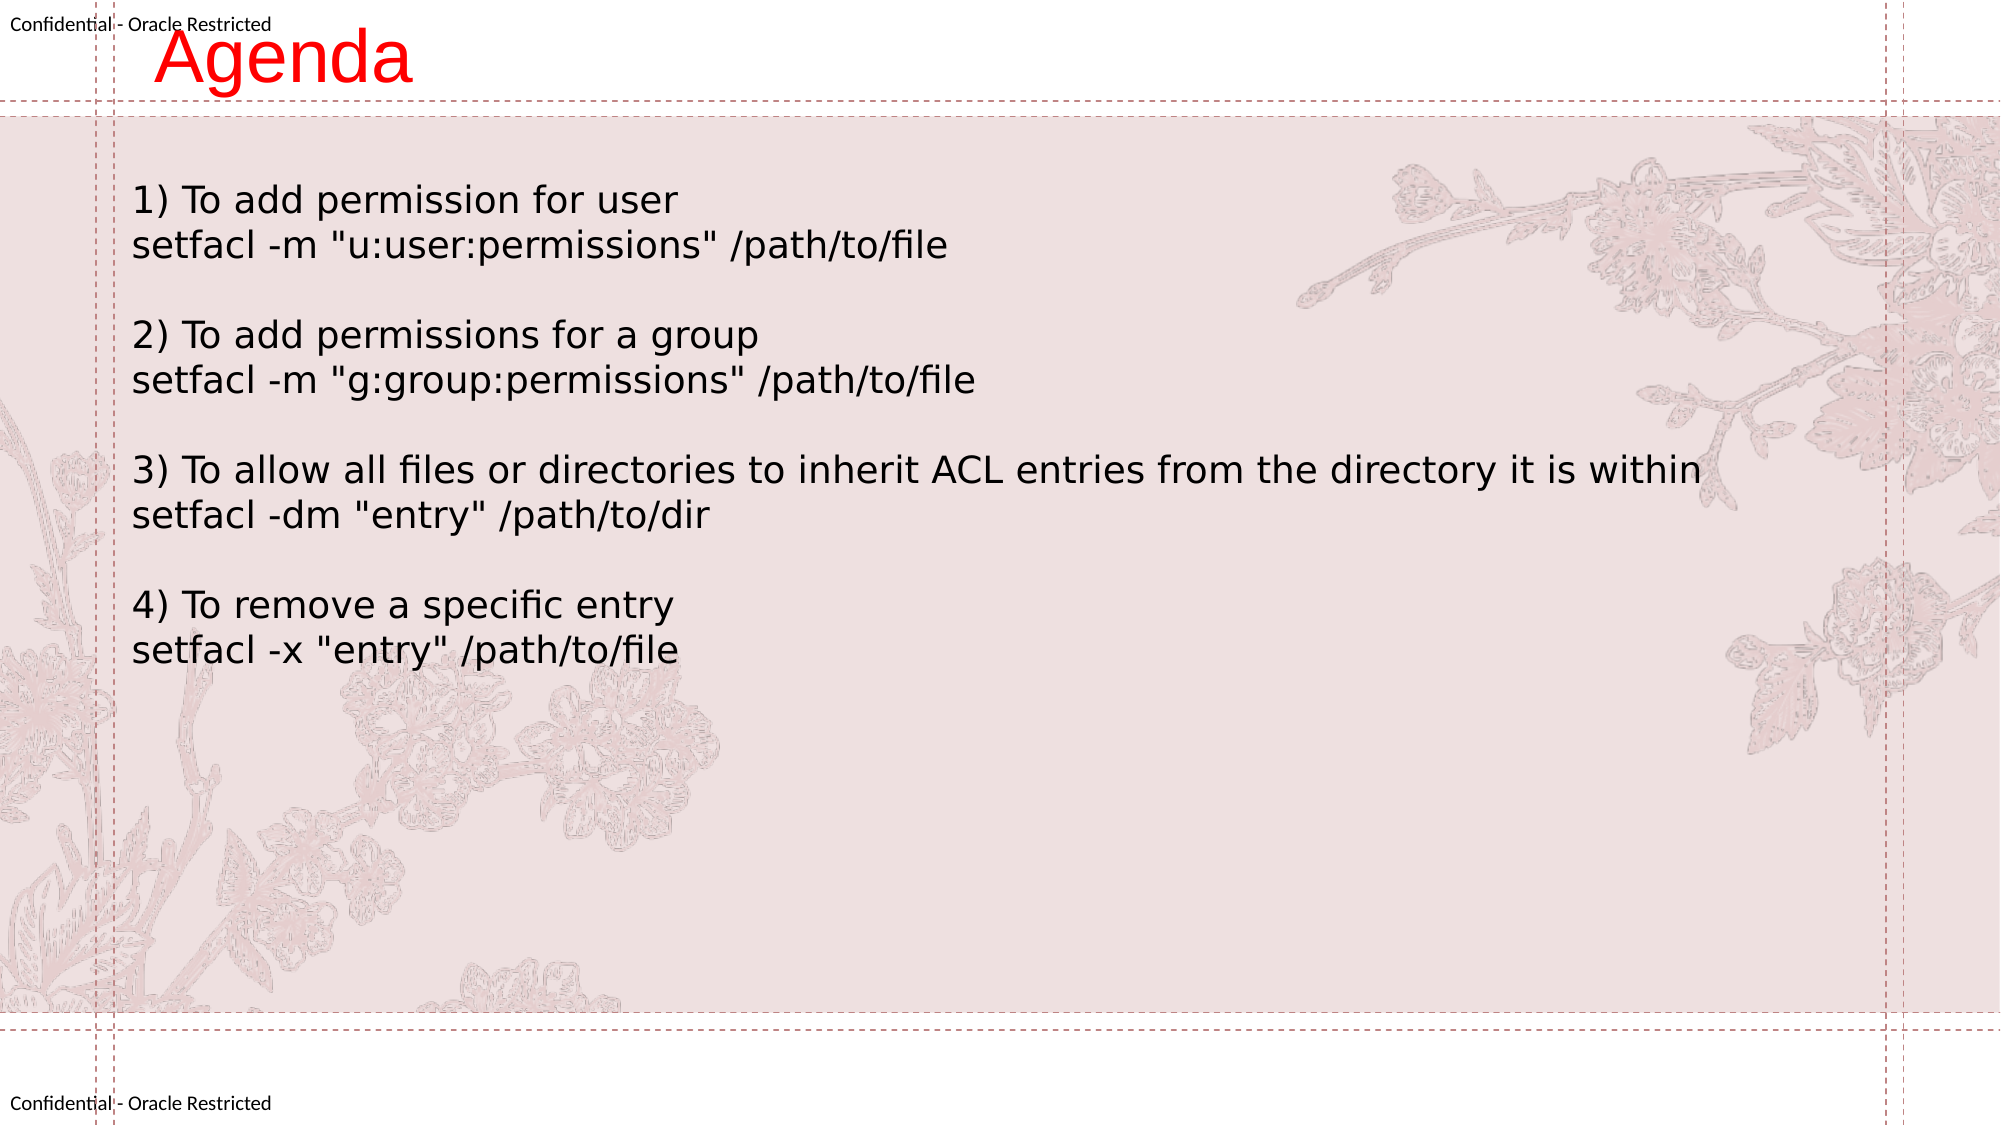

Agenda

1) To add permission for user
setfacl -m "u:user:permissions" /path/to/file

2) To add permissions for a group
setfacl -m "g:group:permissions" /path/to/file

3) To allow all files or directories to inherit ACL entries from the directory it is within
setfacl -dm "entry" /path/to/dir

4) To remove a specific entry
setfacl -x "entry" /path/to/file